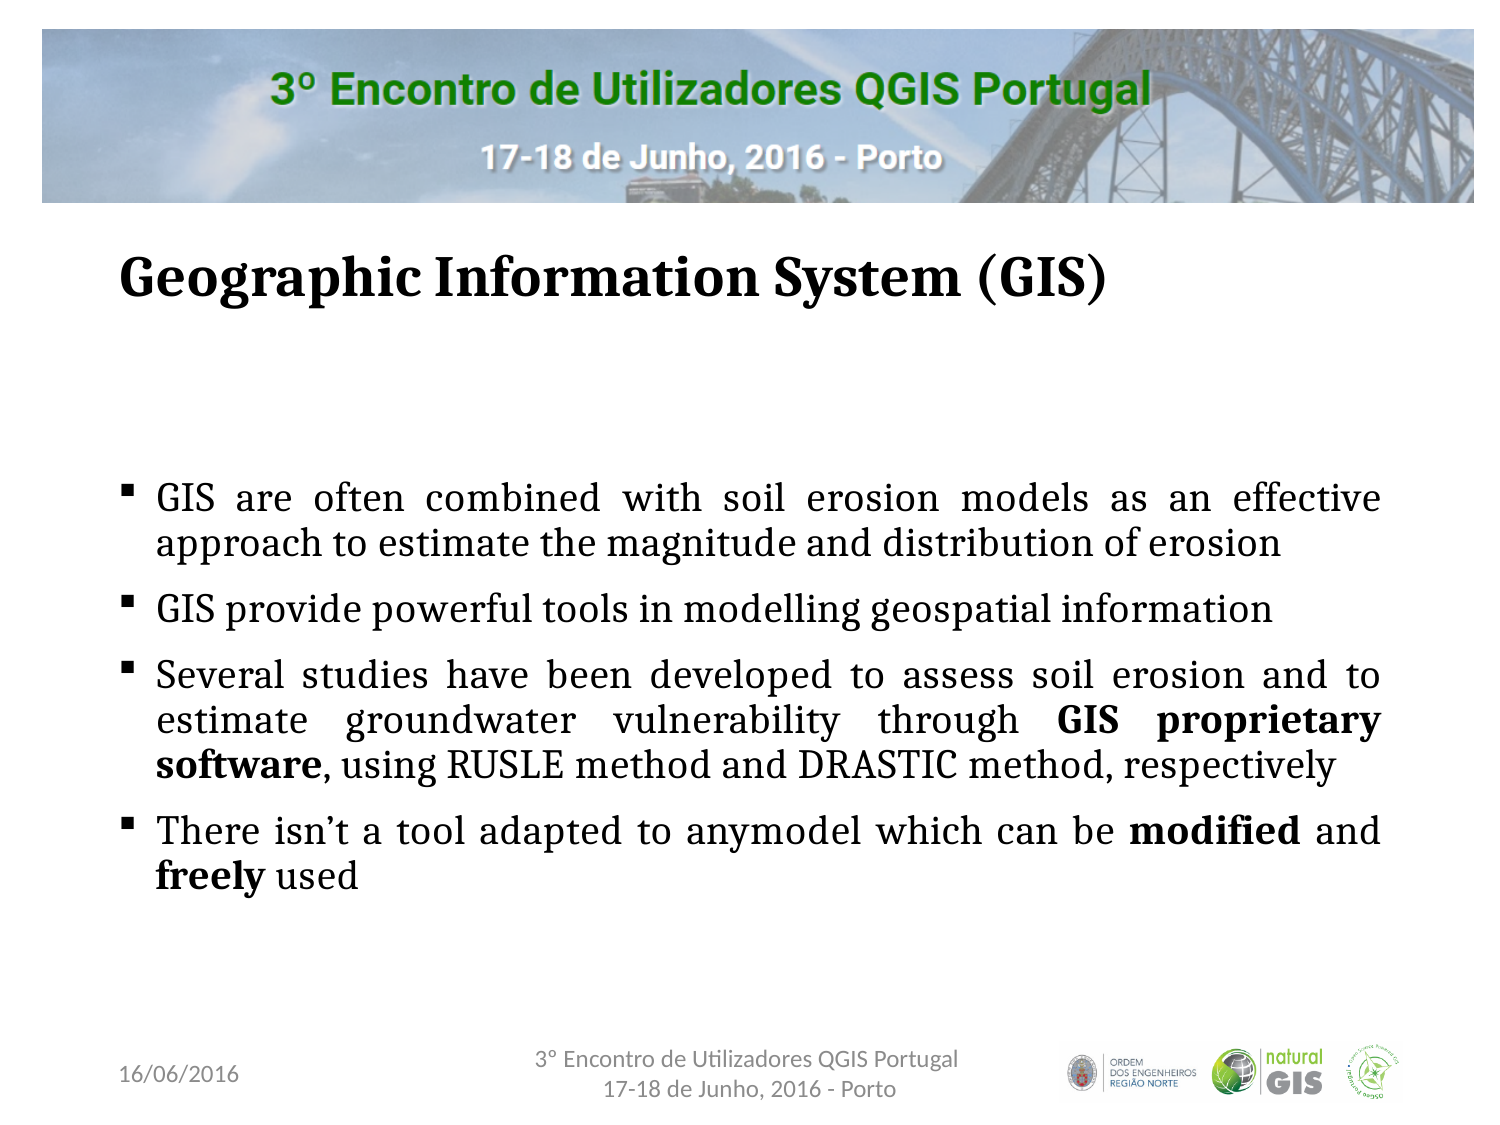

# Geographic Information System (GIS)

GIS are often combined with soil erosion models as an effective approach to estimate the magnitude and distribution of erosion
GIS provide powerful tools in modelling geospatial information
Several studies have been developed to assess soil erosion and to estimate groundwater vulnerability through GIS proprietary software, using RUSLE method and DRASTIC method, respectively
There isn’t a tool adapted to anymodel which can be modified and freely used
16/06/2016
3º Encontro de Utilizadores QGIS Portugal
17-18 de Junho, 2016 - Porto
9